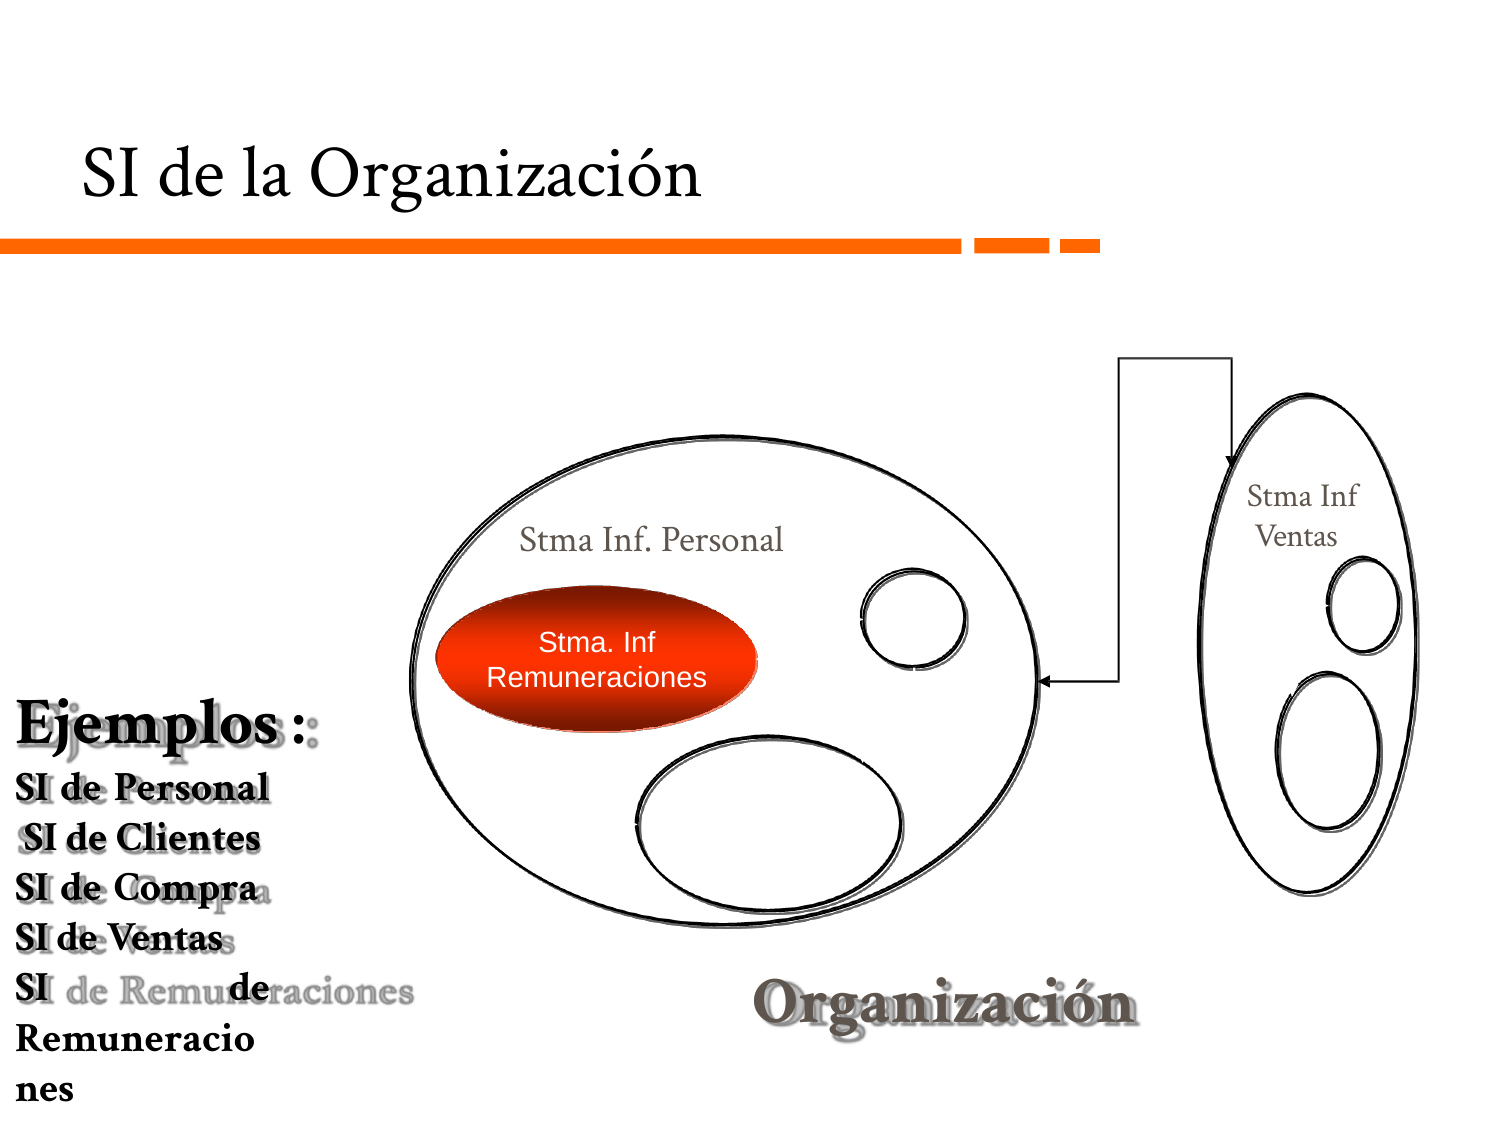

# SI de la Organización

Stma Inf  Ventas
Stma Inf. Personal

Stma. Inf  Remuneraciones

Ejemplos :
SI de Personal  SI de Clientes  SI de Compra  SI de Ventas
SI de Remuneraciones

Organización